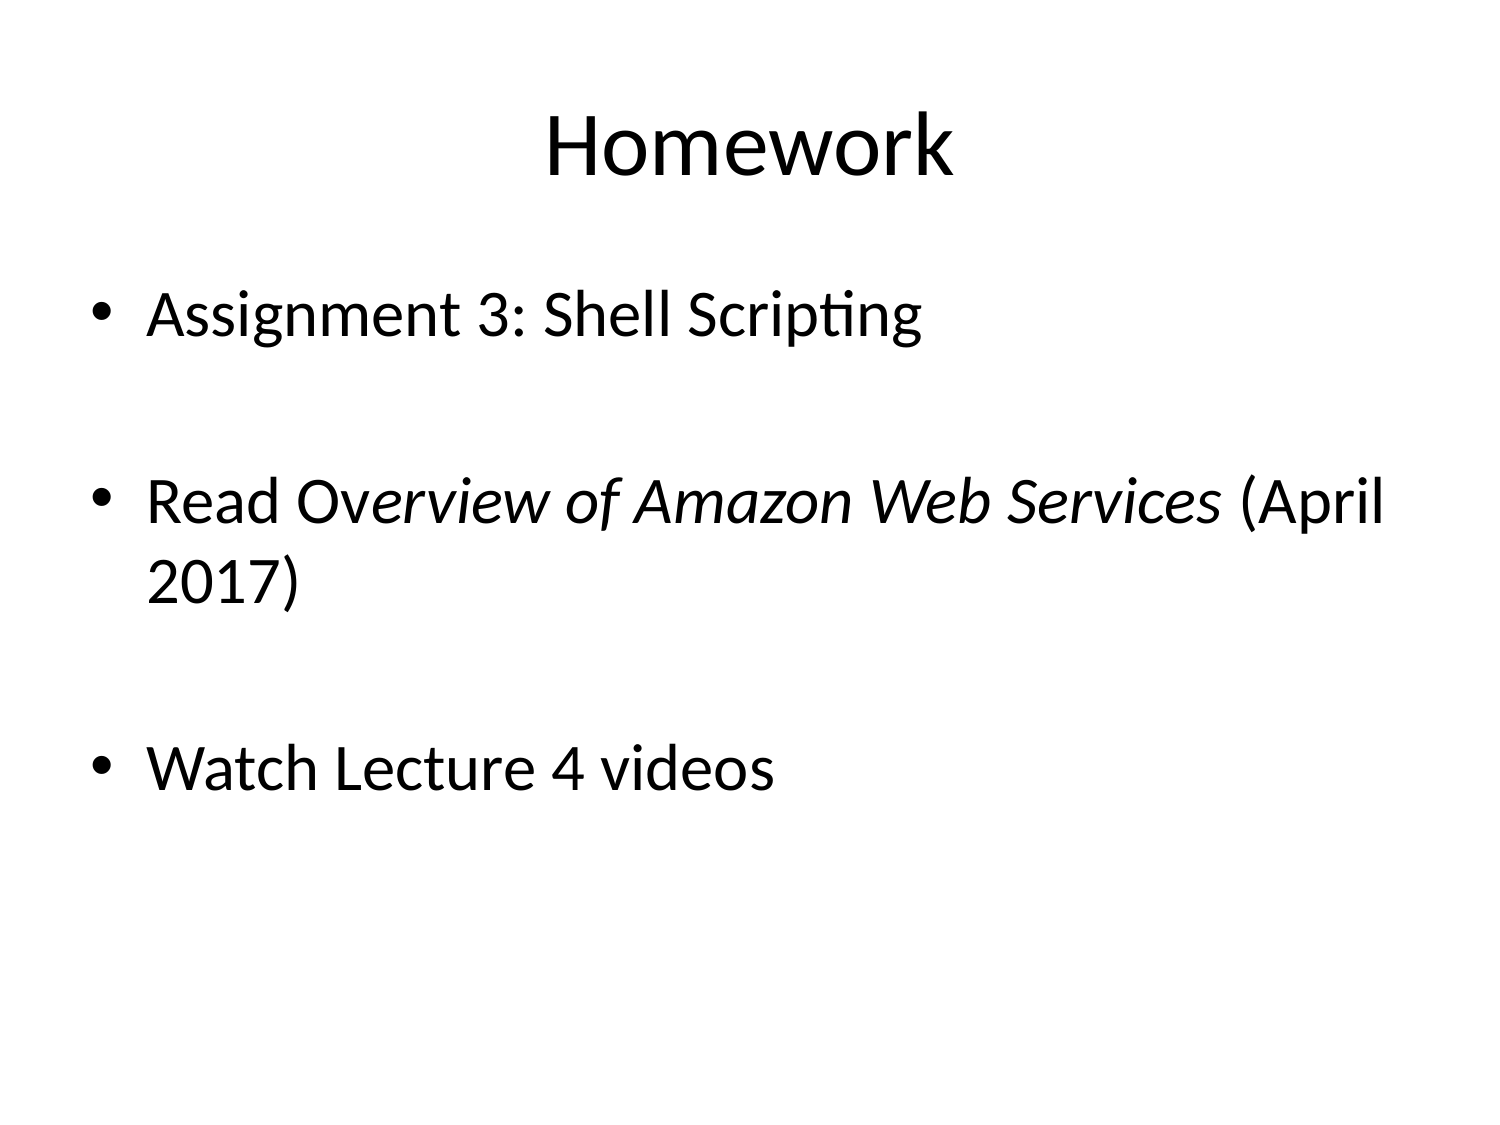

# Homework
Assignment 3: Shell Scripting

Read Overview of Amazon Web Services (April 2017)

Watch Lecture 4 videos